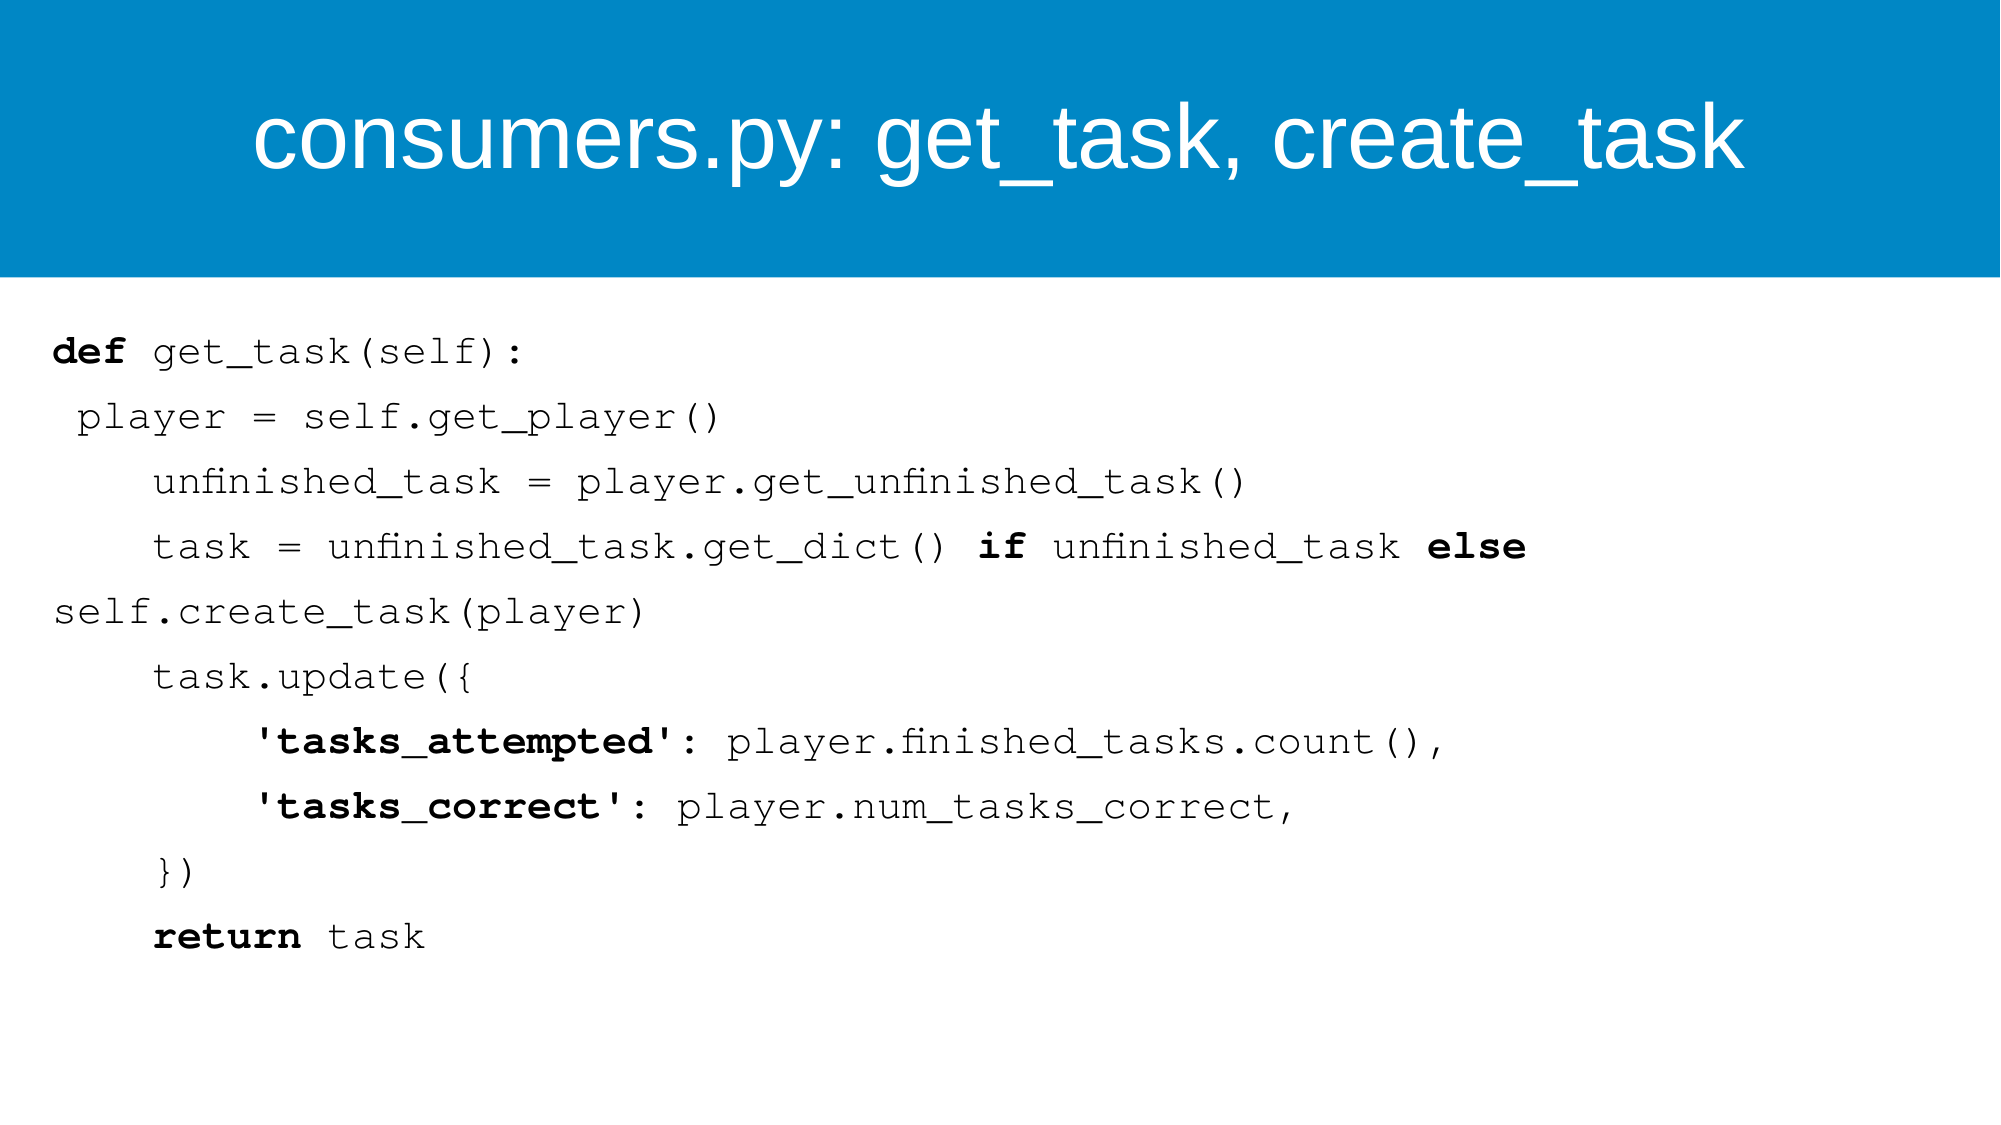

# consumers.py: get_task, create_task
def get_task(self):
 player = self.get_player()
    unfinished_task = player.get_unfinished_task()
    task = unfinished_task.get_dict() if unfinished_task else self.create_task(player)
    task.update({
        'tasks_attempted': player.finished_tasks.count(),
        'tasks_correct': player.num_tasks_correct,
    })
    return task